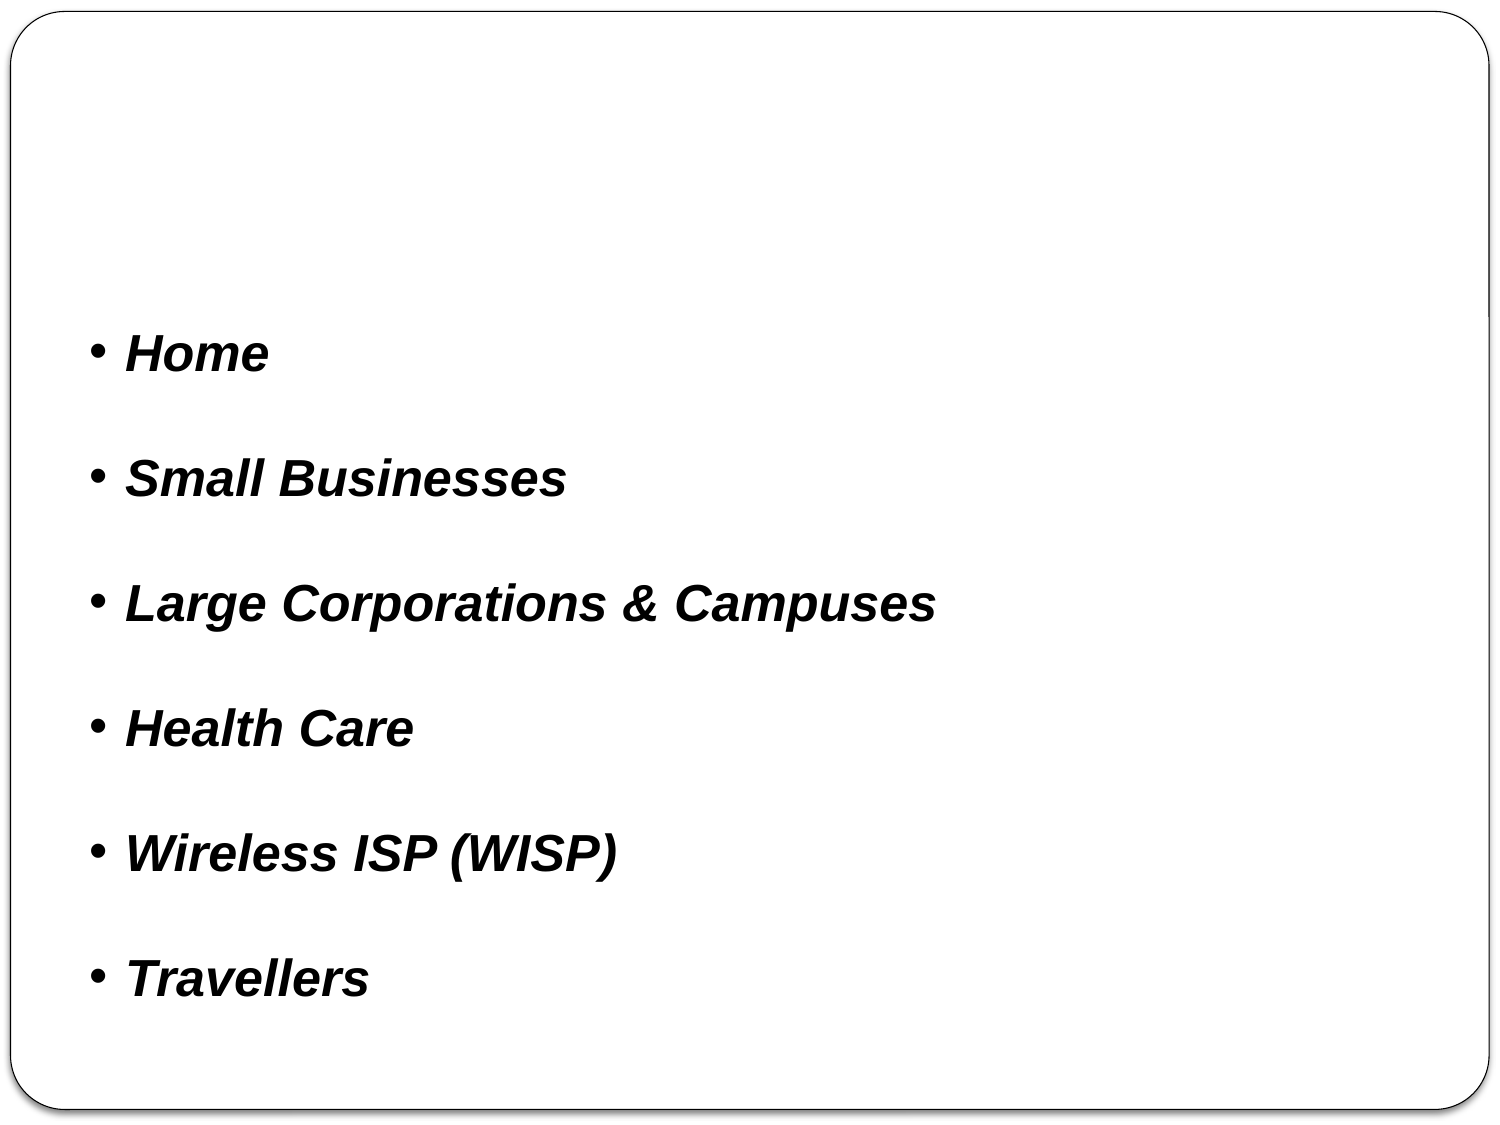

# Wi-Fi Applications

Home

Small Businesses

Large Corporations & Campuses

Health Care

Wireless ISP (WISP)

Travellers